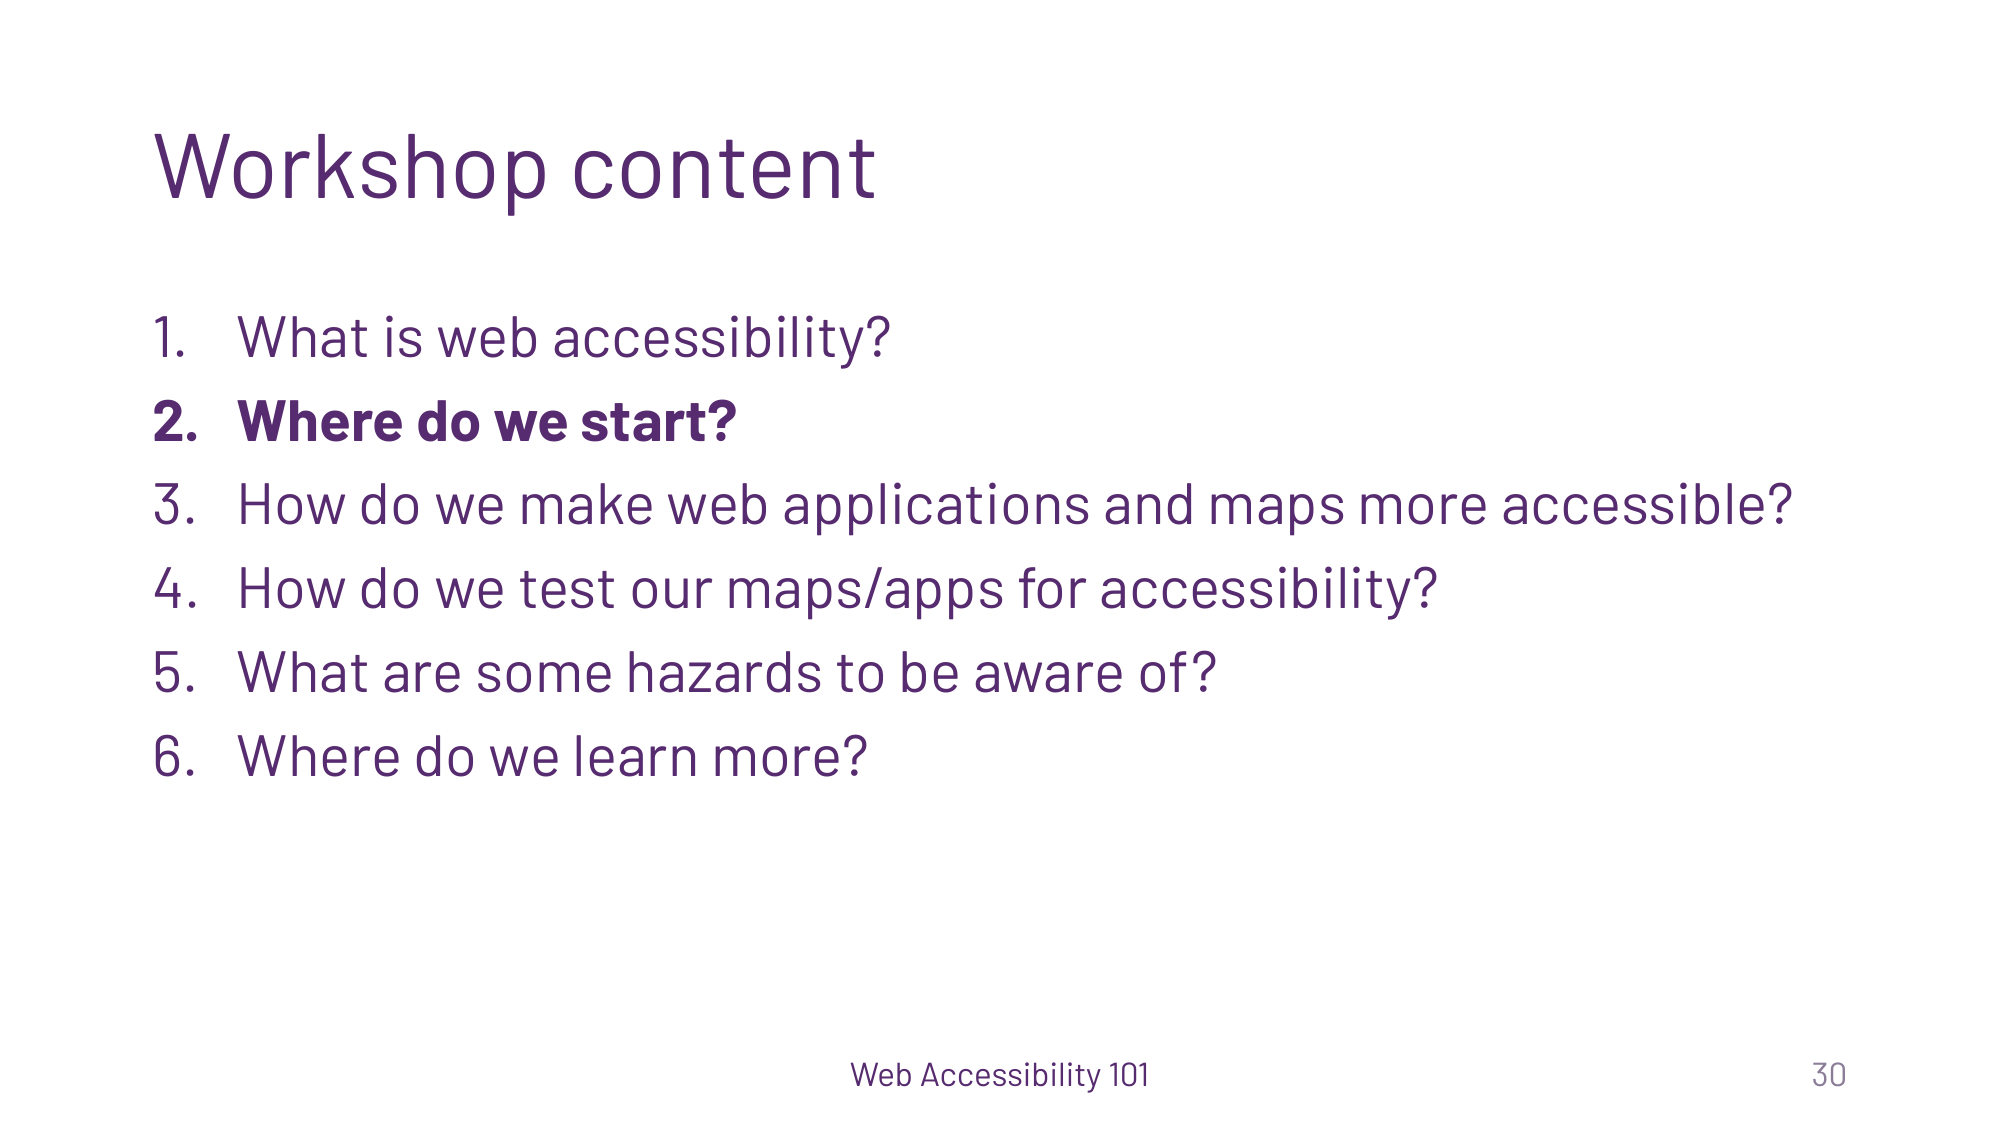

# Workshop content
What is web accessibility?
Where do we start?
How do we make web applications and maps more accessible?
How do we test our maps/apps for accessibility?
What are some hazards to be aware of?
Where do we learn more?

Web Accessibility 101
30